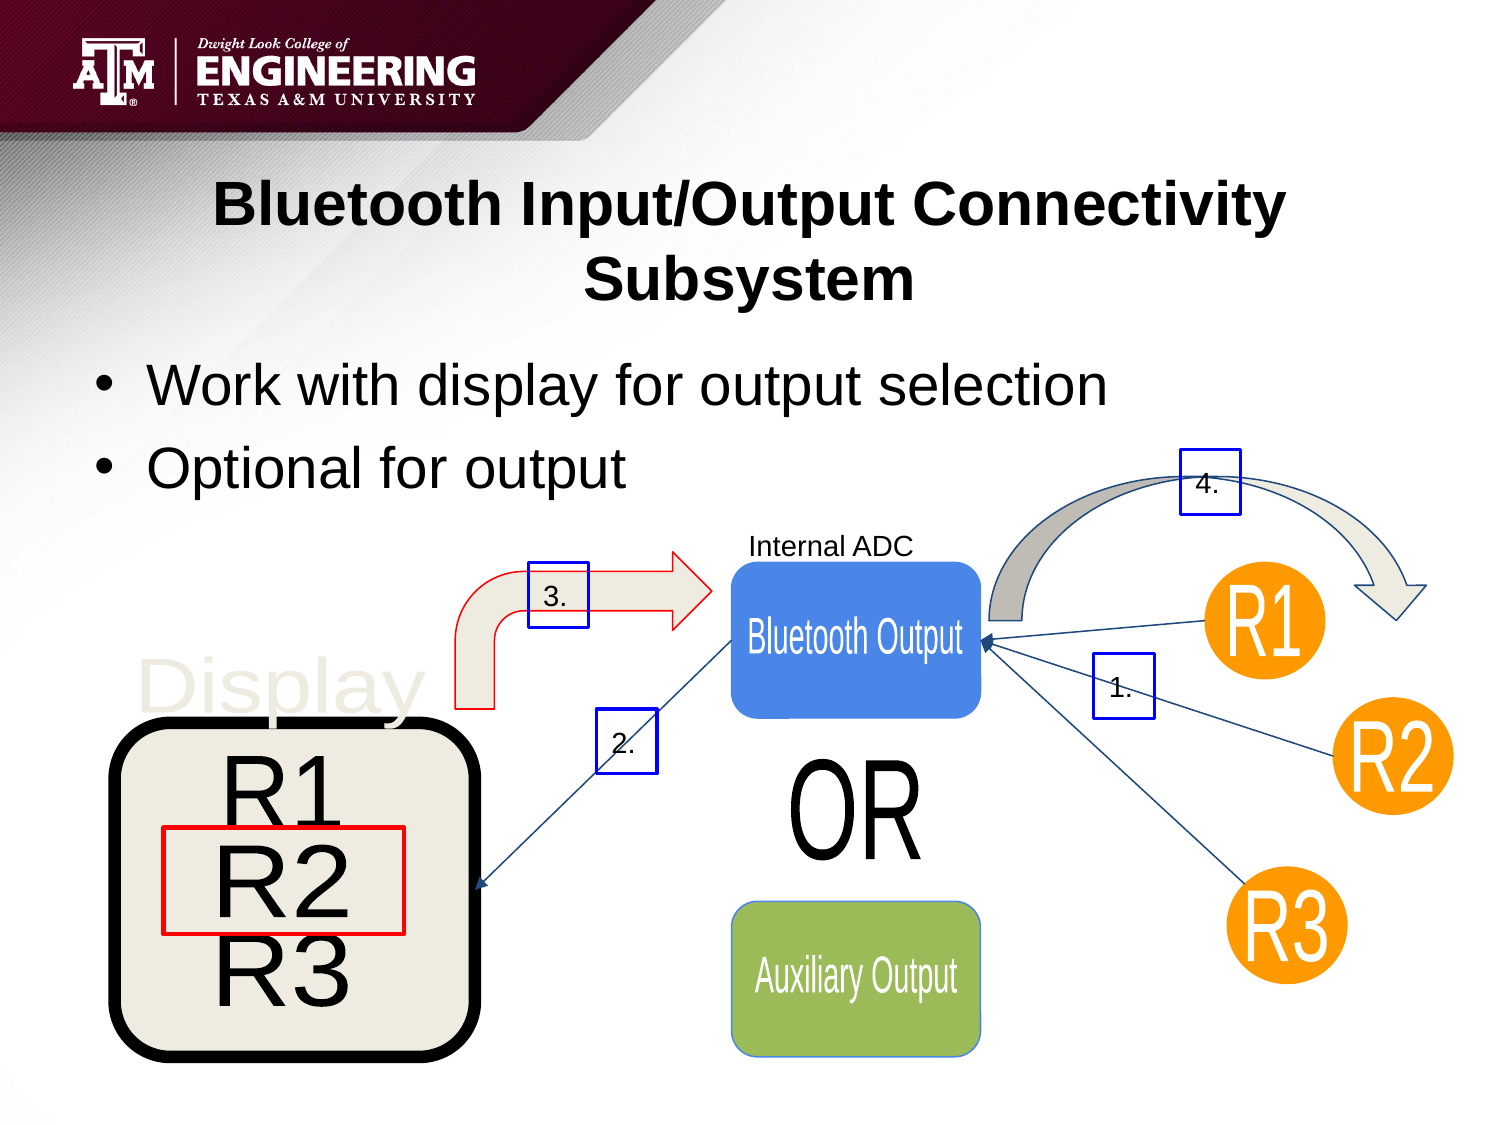

# Bluetooth Input/Output Connectivity Subsystem
Work with display for output selection
Optional for output

4.

Internal ADC

Bluetooth Output
OR

Auxiliary Output

3.

R1
1.
Display

2.
R2

R1

R2

R3
R3